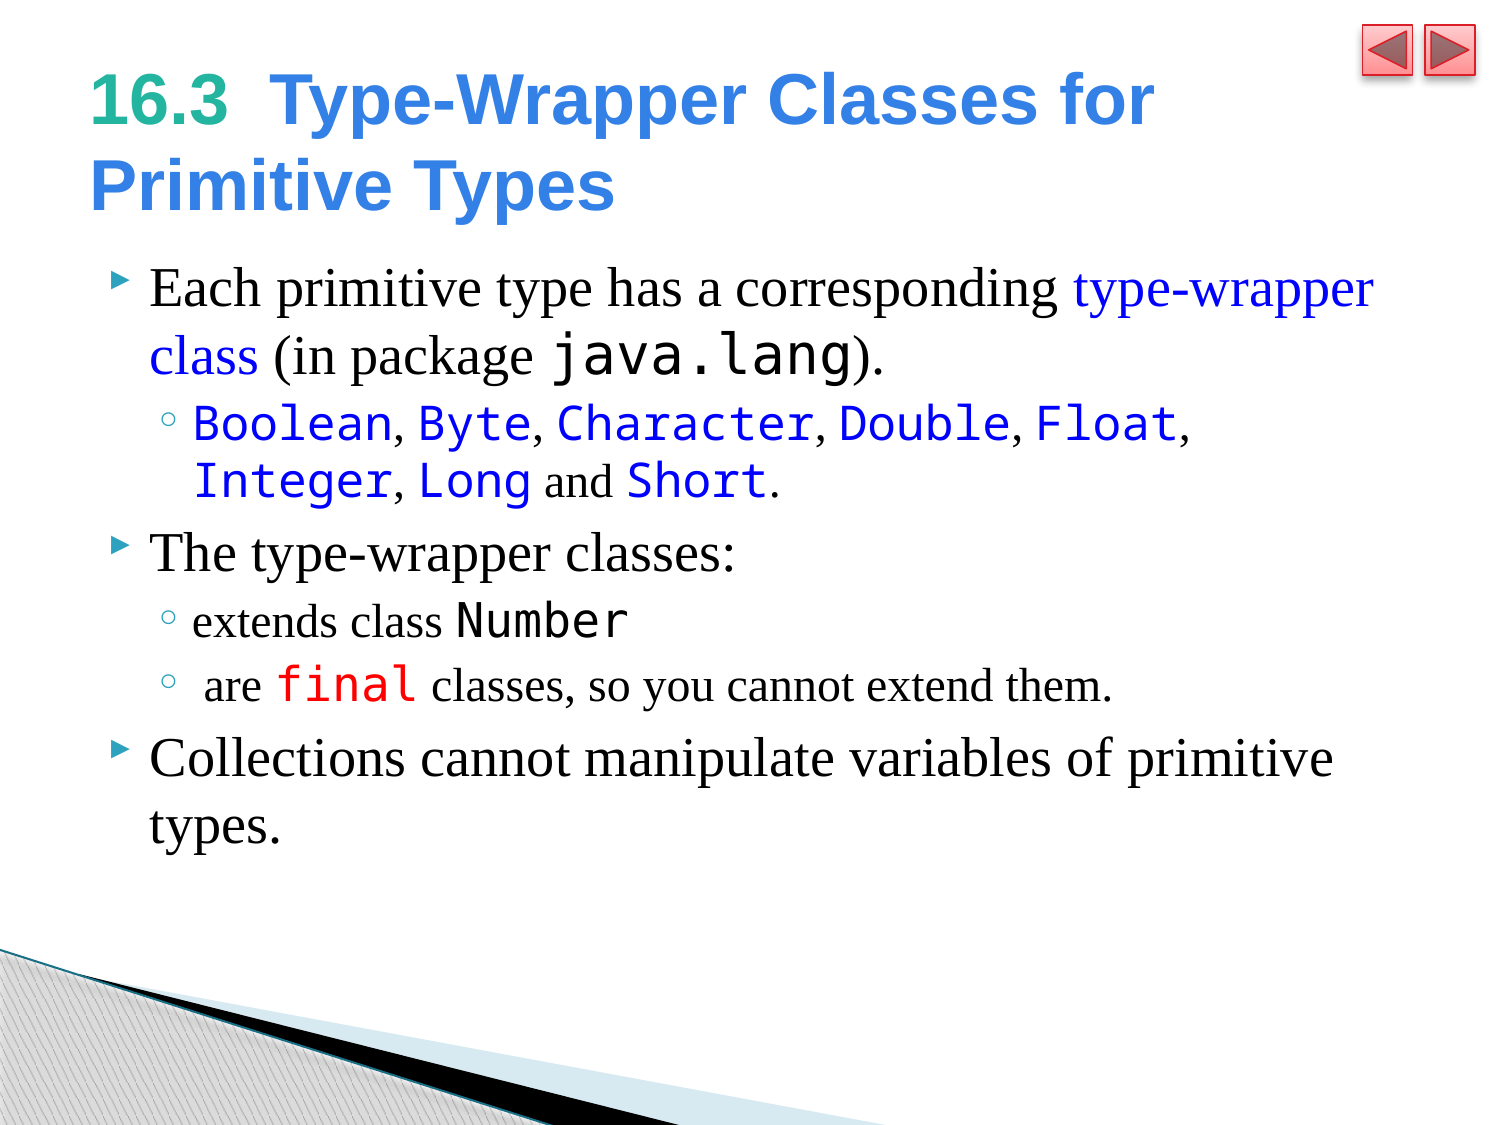

# 16.3  Type-Wrapper Classes for Primitive Types
Each primitive type has a corresponding type-wrapper class (in package java.lang).
Boolean, Byte, Character, Double, Float, Integer, Long and Short.
The type-wrapper classes:
extends class Number
 are final classes, so you cannot extend them.
Collections cannot manipulate variables of primitive types.